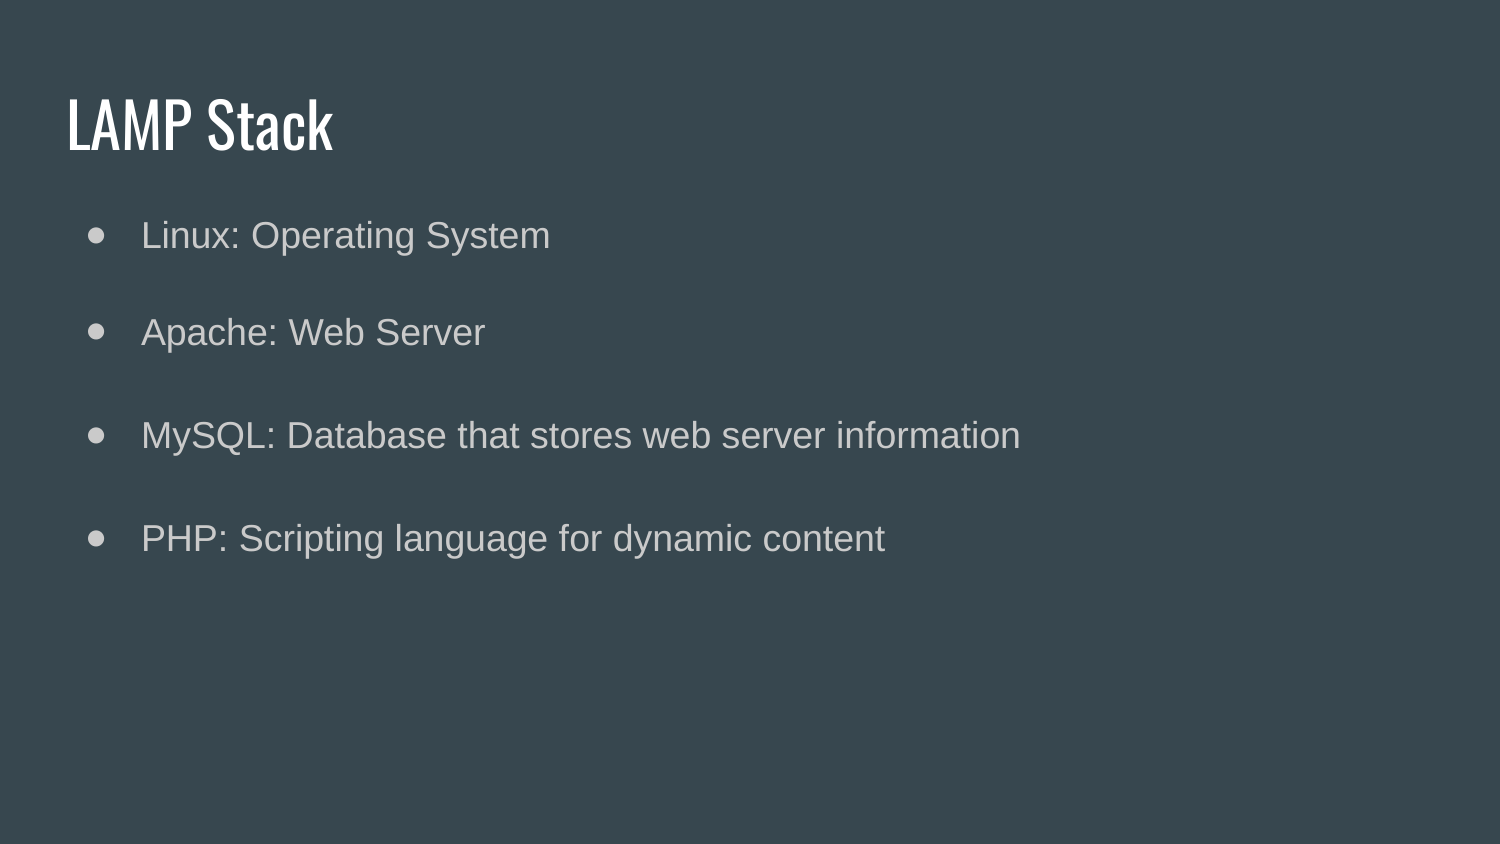

# LAMP Stack
Linux: Operating System
Apache: Web Server
MySQL: Database that stores web server information
PHP: Scripting language for dynamic content